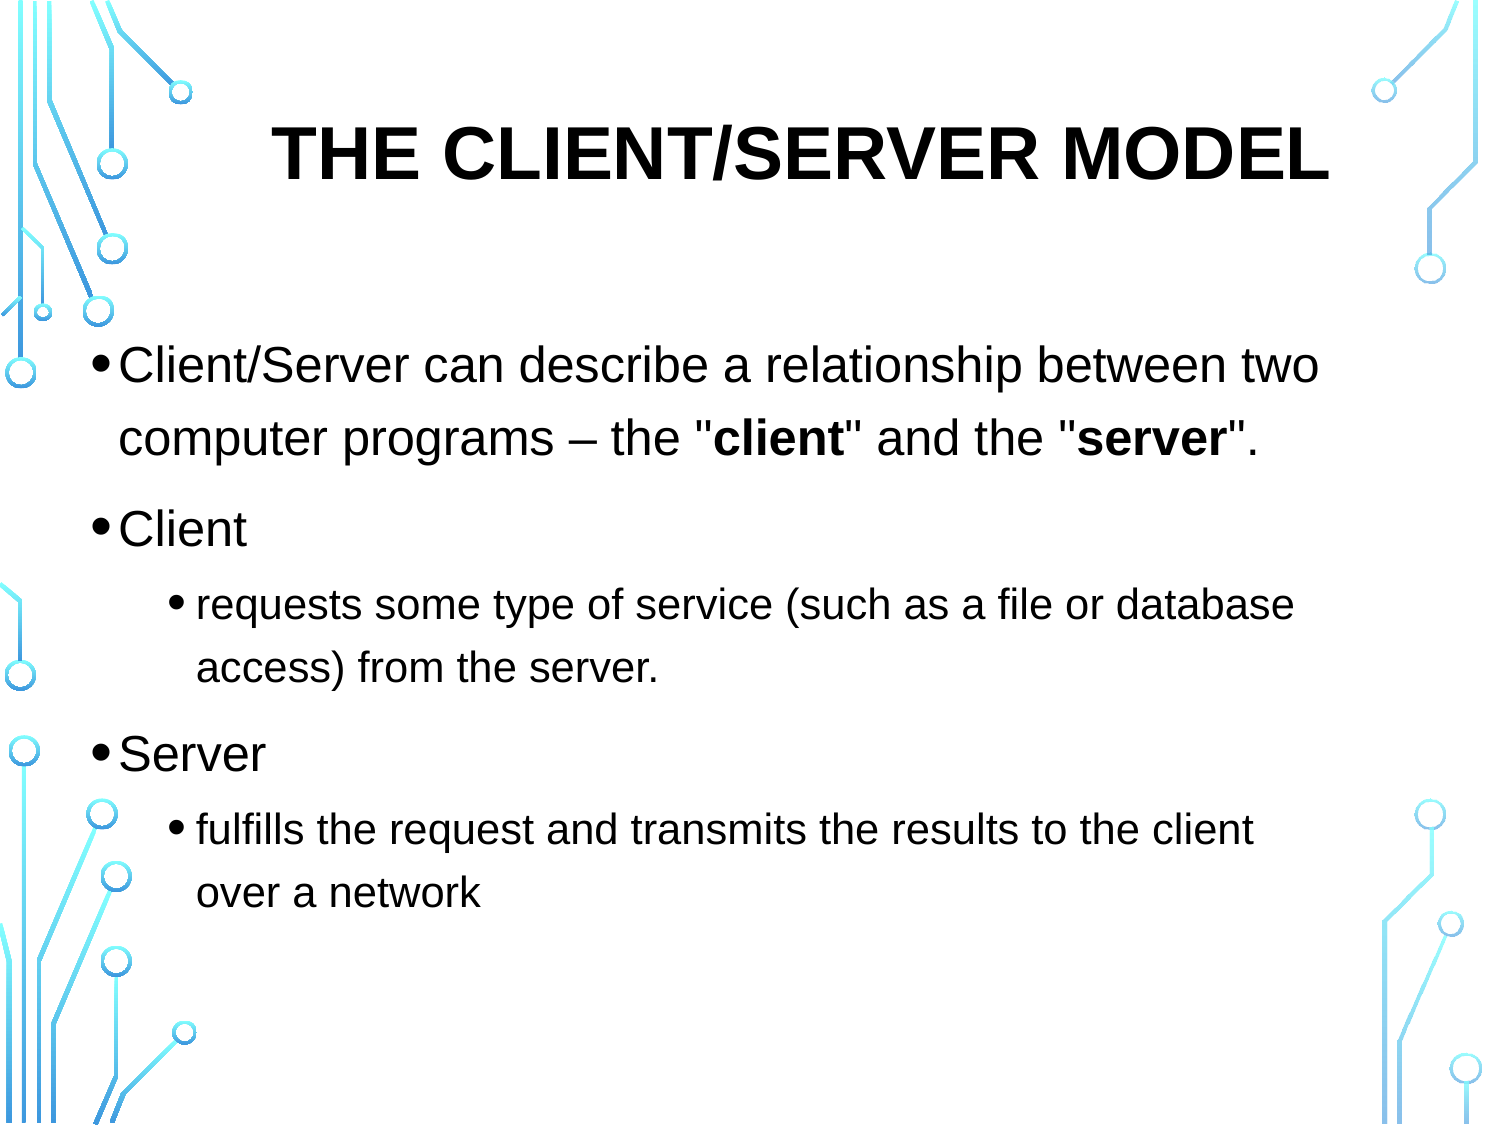

# The Client/Server Model
Client/Server can describe a relationship between two computer programs – the "client" and the "server".
Client
requests some type of service (such as a file or database access) from the server.
Server
fulfills the request and transmits the results to the client over a network
20